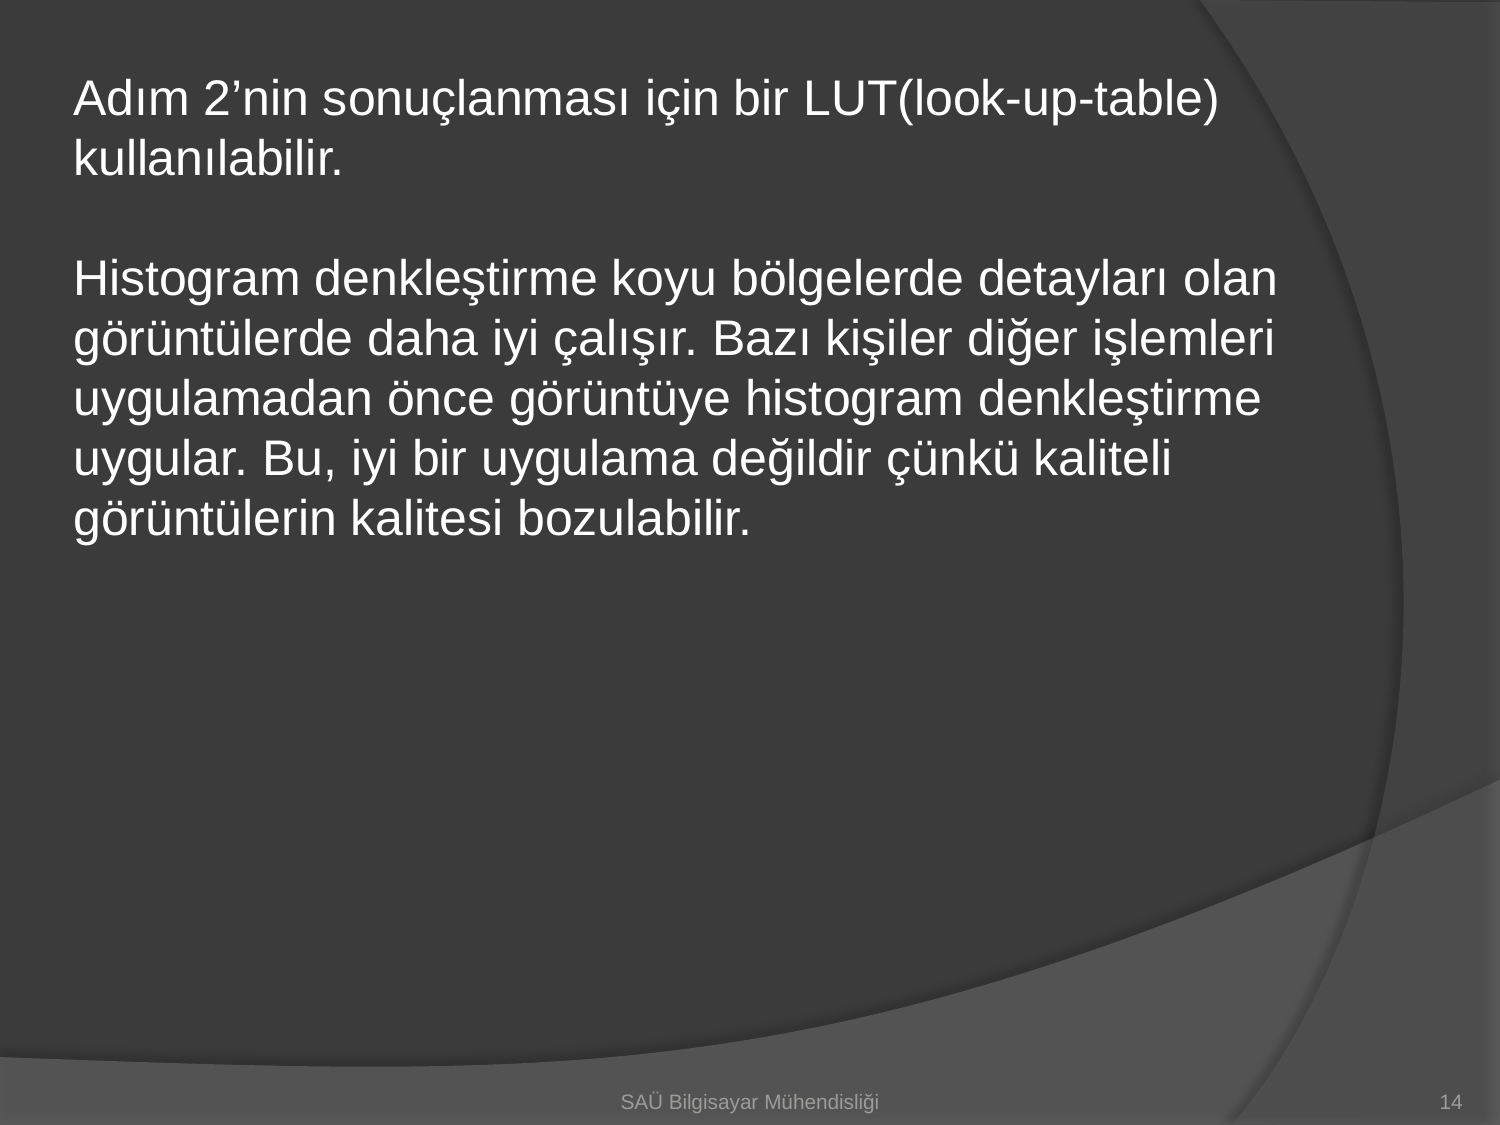

Adım 2’nin sonuçlanması için bir LUT(look-up-table) kullanılabilir.

Histogram denkleştirme koyu bölgelerde detayları olan görüntülerde daha iyi çalışır. Bazı kişiler diğer işlemleri uygulamadan önce görüntüye histogram denkleştirme uygular. Bu, iyi bir uygulama değildir çünkü kaliteli görüntülerin kalitesi bozulabilir.
SAÜ Bilgisayar Mühendisliği
14